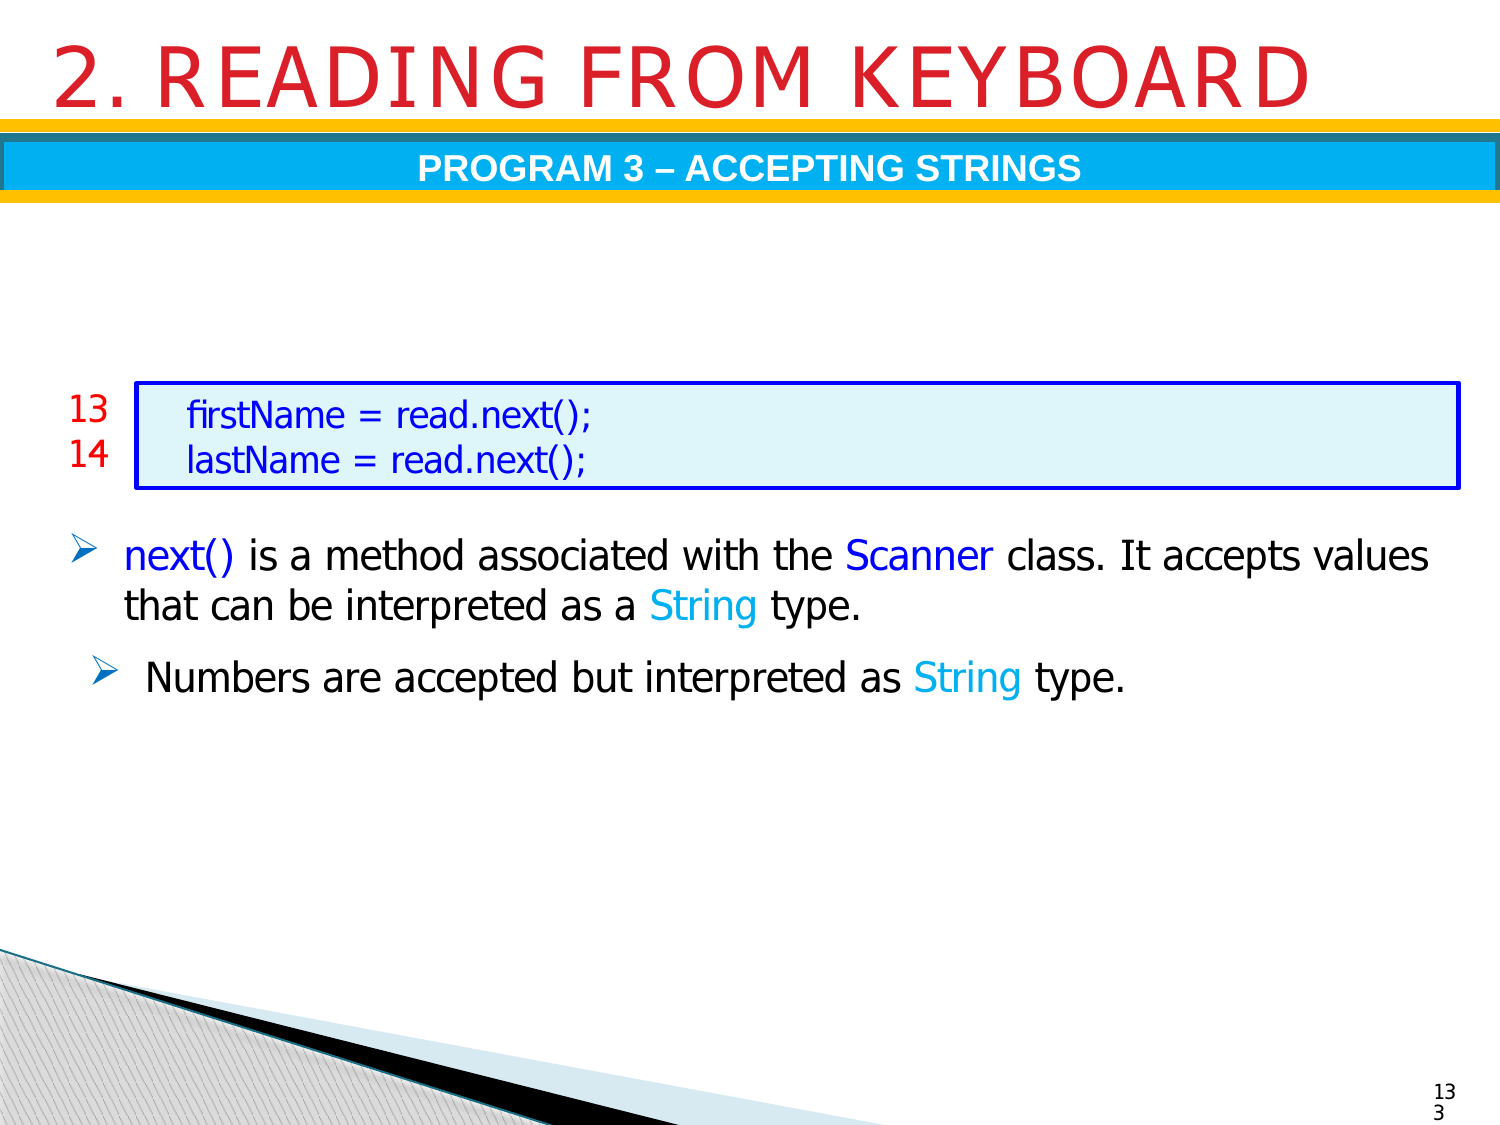

# 2. READING FROM KEYBOARD
PROGRAM 3 – ACCEPTING STRINGS

13
14
   firstName = read.next();
   lastName = read.next();
next() is a method associated with the Scanner class. It accepts values that can be interpreted as a String type.
Numbers are accepted but interpreted as String type.
133